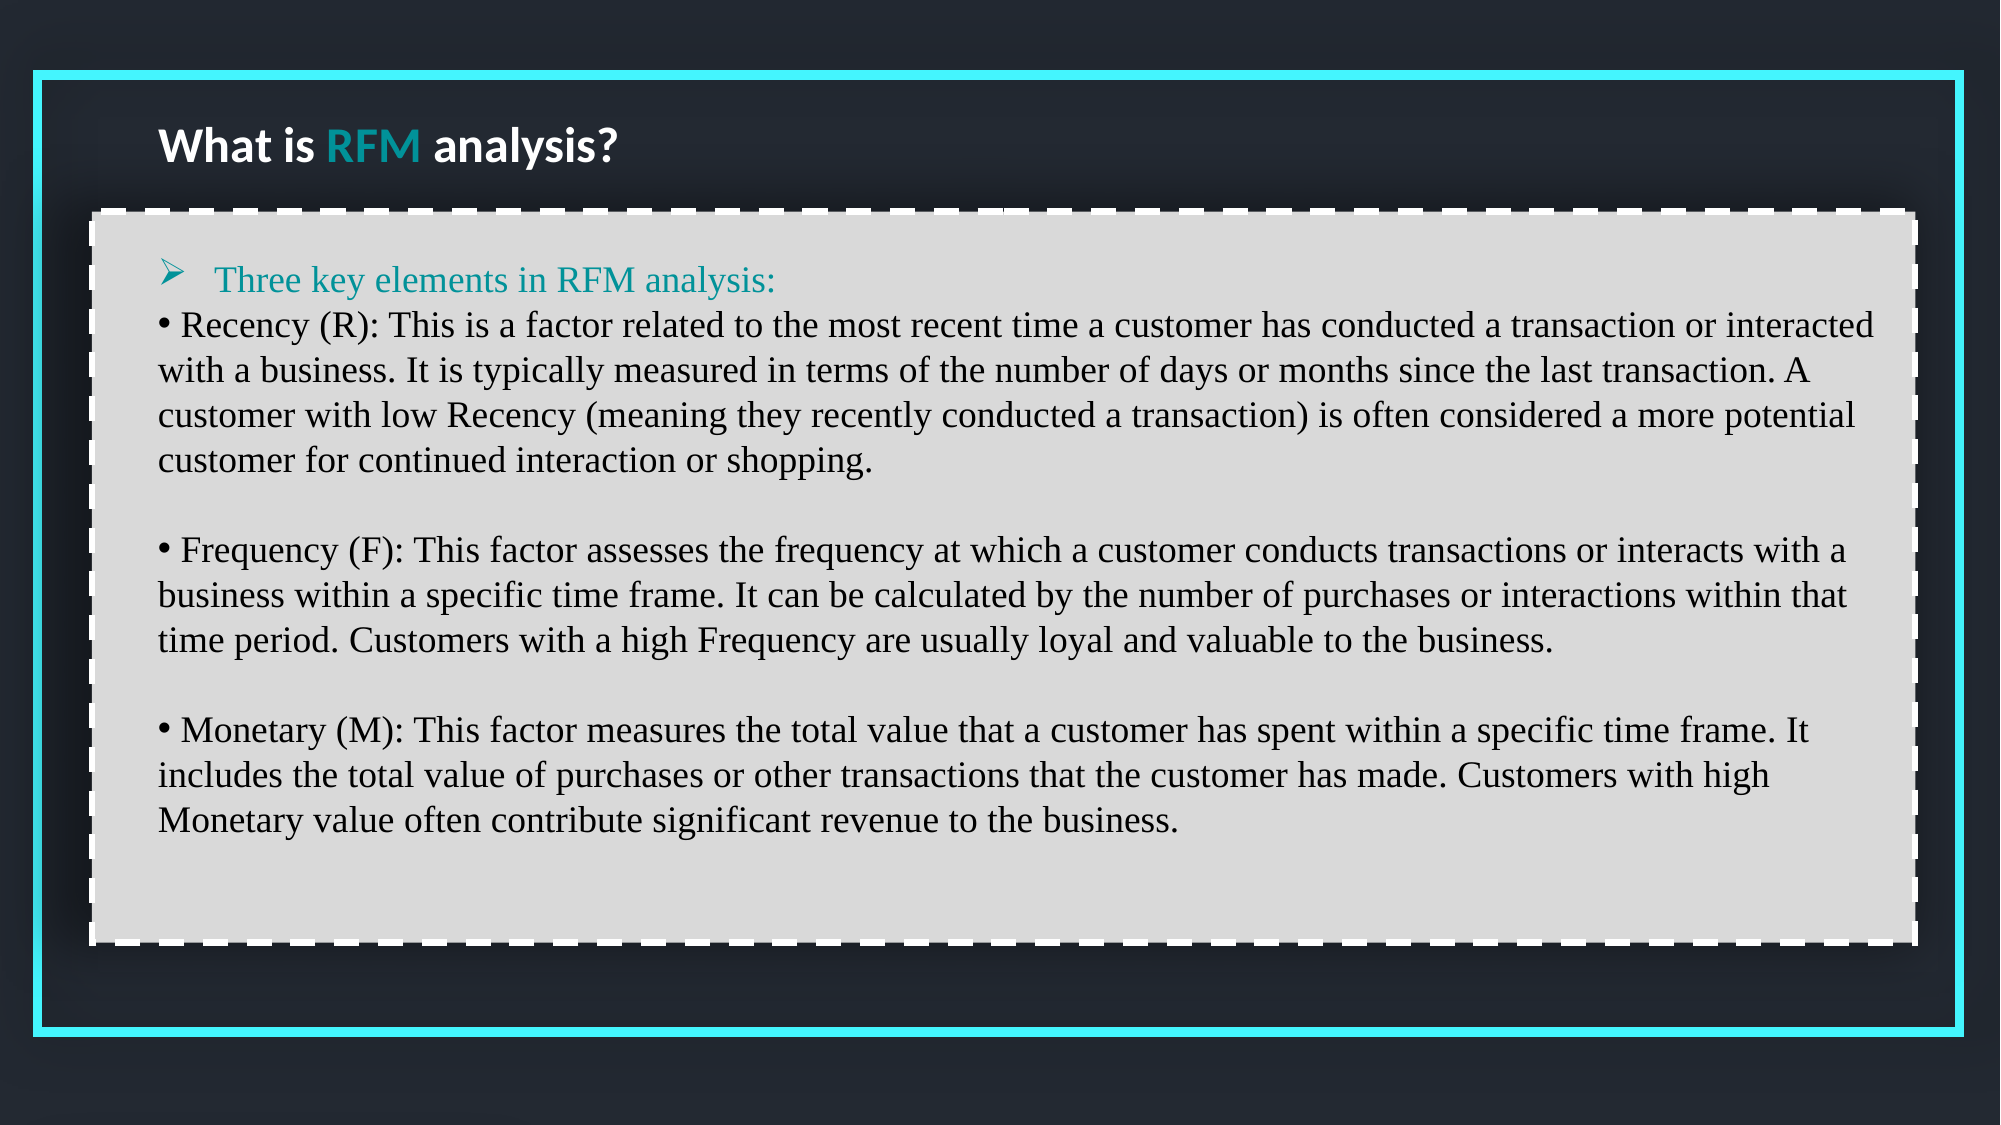

What is RFM analysis?

Three key elements in RFM analysis:
 Recency (R): This is a factor related to the most recent time a customer has conducted a transaction or interacted with a business. It is typically measured in terms of the number of days or months since the last transaction. A customer with low Recency (meaning they recently conducted a transaction) is often considered a more potential customer for continued interaction or shopping.

 Frequency (F): This factor assesses the frequency at which a customer conducts transactions or interacts with a business within a specific time frame. It can be calculated by the number of purchases or interactions within that time period. Customers with a high Frequency are usually loyal and valuable to the business.

 Monetary (M): This factor measures the total value that a customer has spent within a specific time frame. It includes the total value of purchases or other transactions that the customer has made. Customers with high Monetary value often contribute significant revenue to the business.